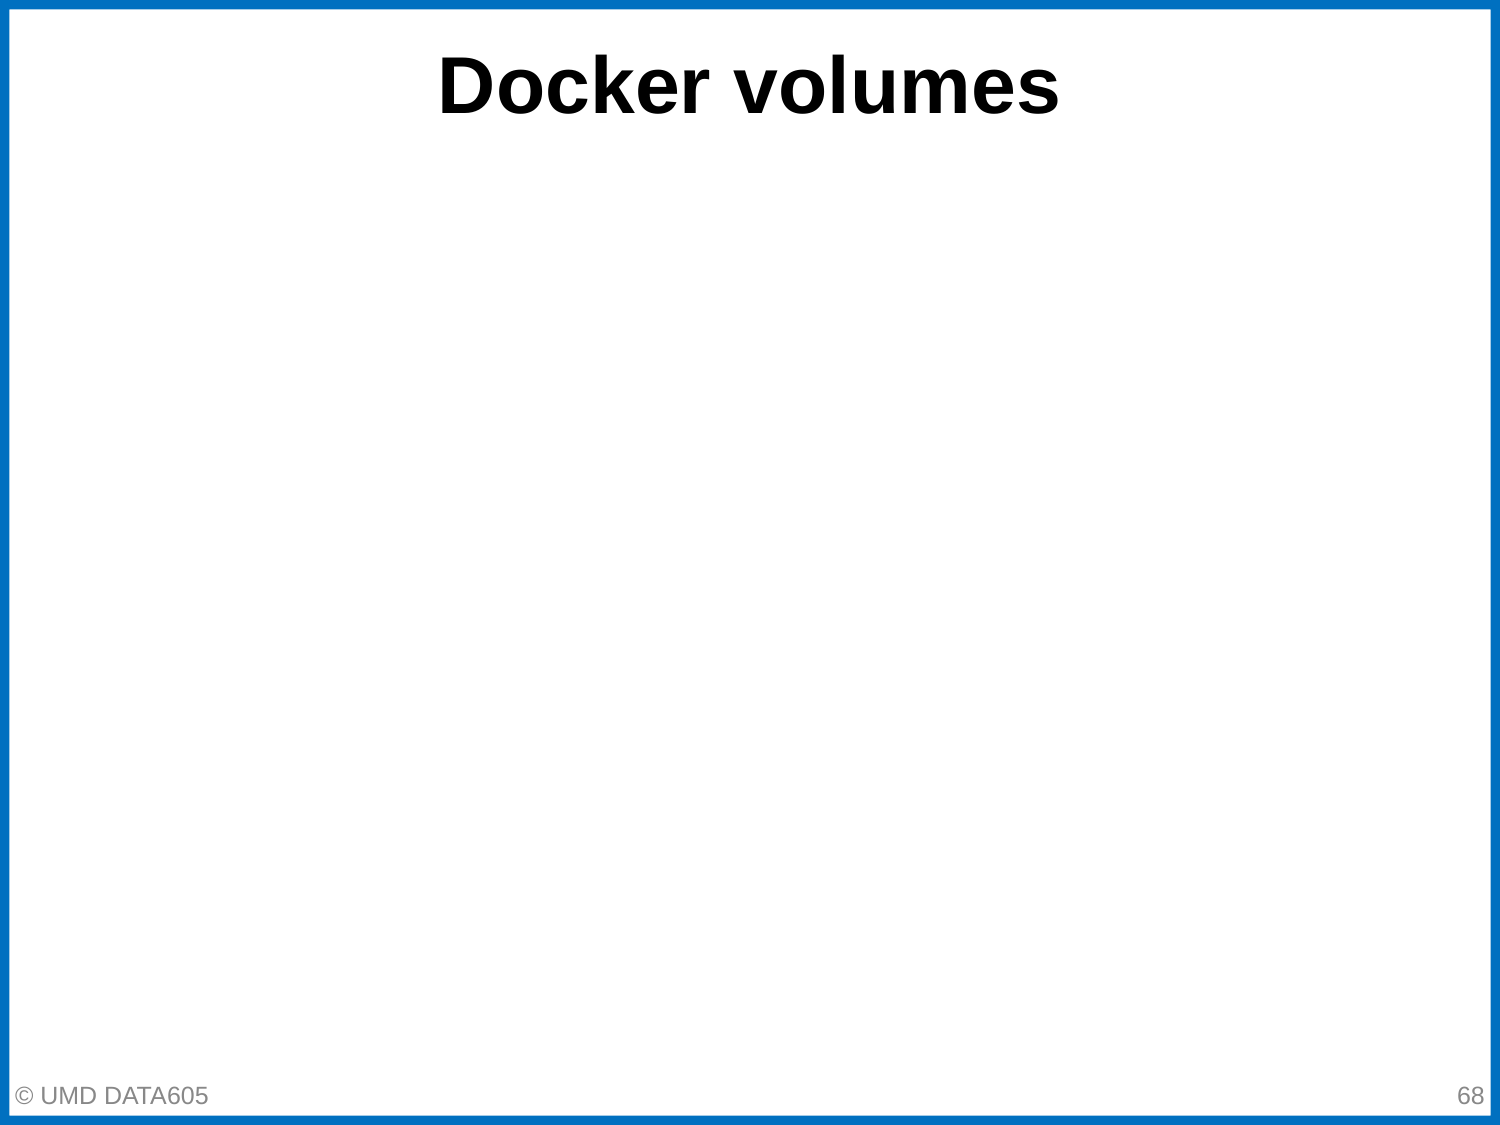

# Docker volumes

© UMD DATA605
68